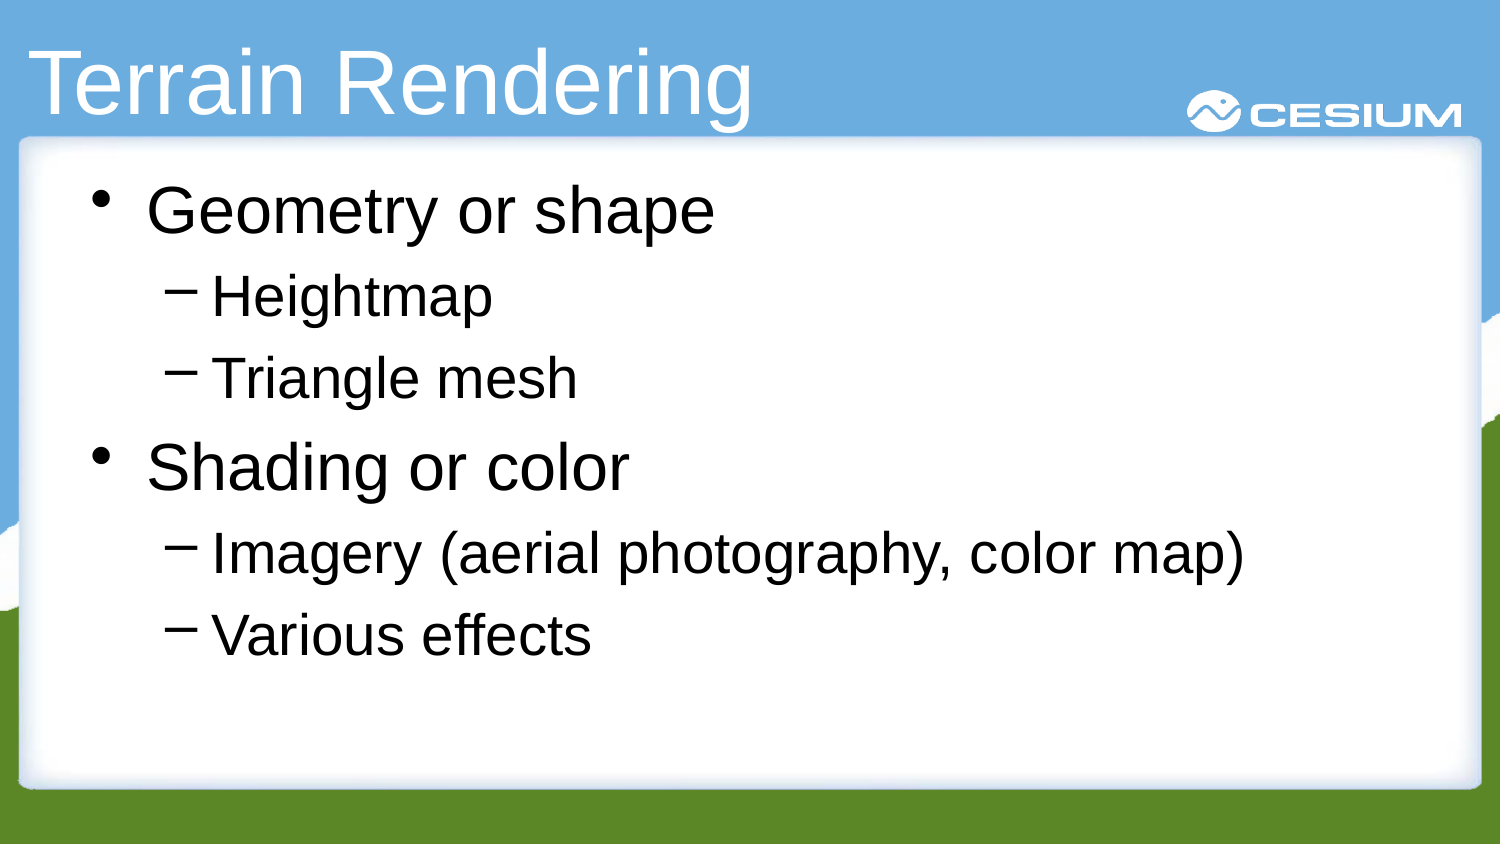

# Terrain Rendering
Geometry or shape
Heightmap
Triangle mesh
Shading or color
Imagery (aerial photography, color map)
Various effects